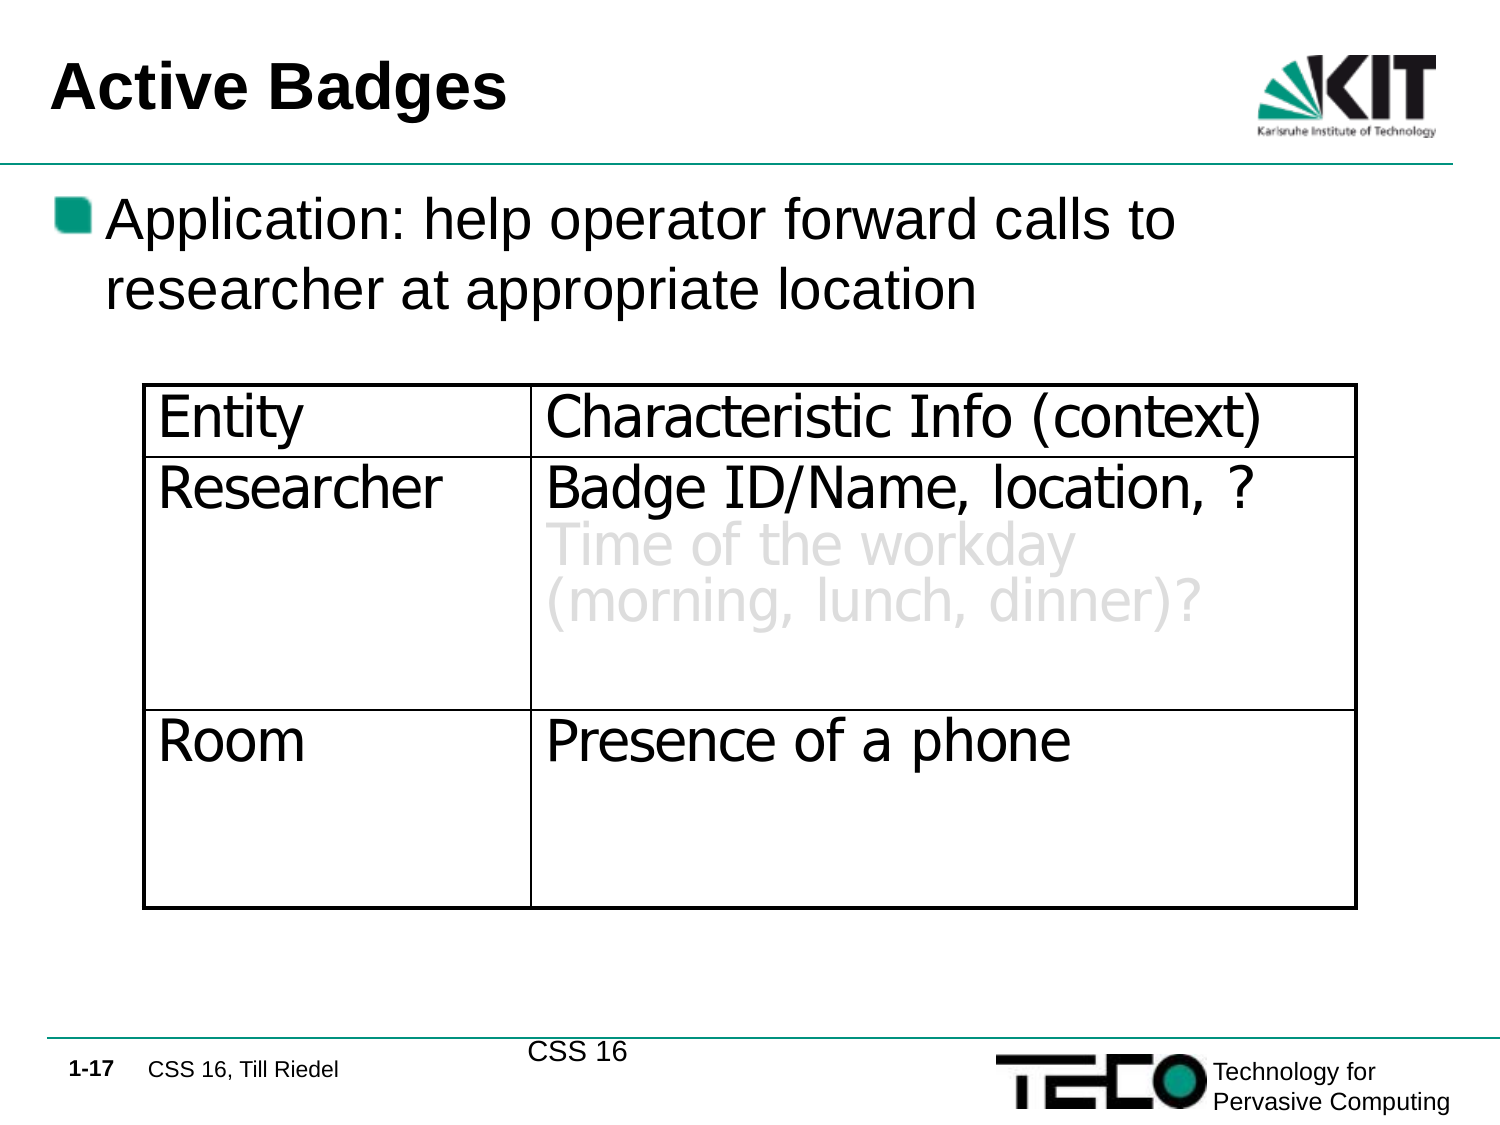

# Active Badges
Application: help operator forward calls to researcher at appropriate location

| Entity | Characteristic Info (context) |
| --- | --- |
| Researcher | Badge ID/Name, location, ?Time of the workday (morning, lunch, dinner)? |
| Room | Presence of a phone |
CSS 16